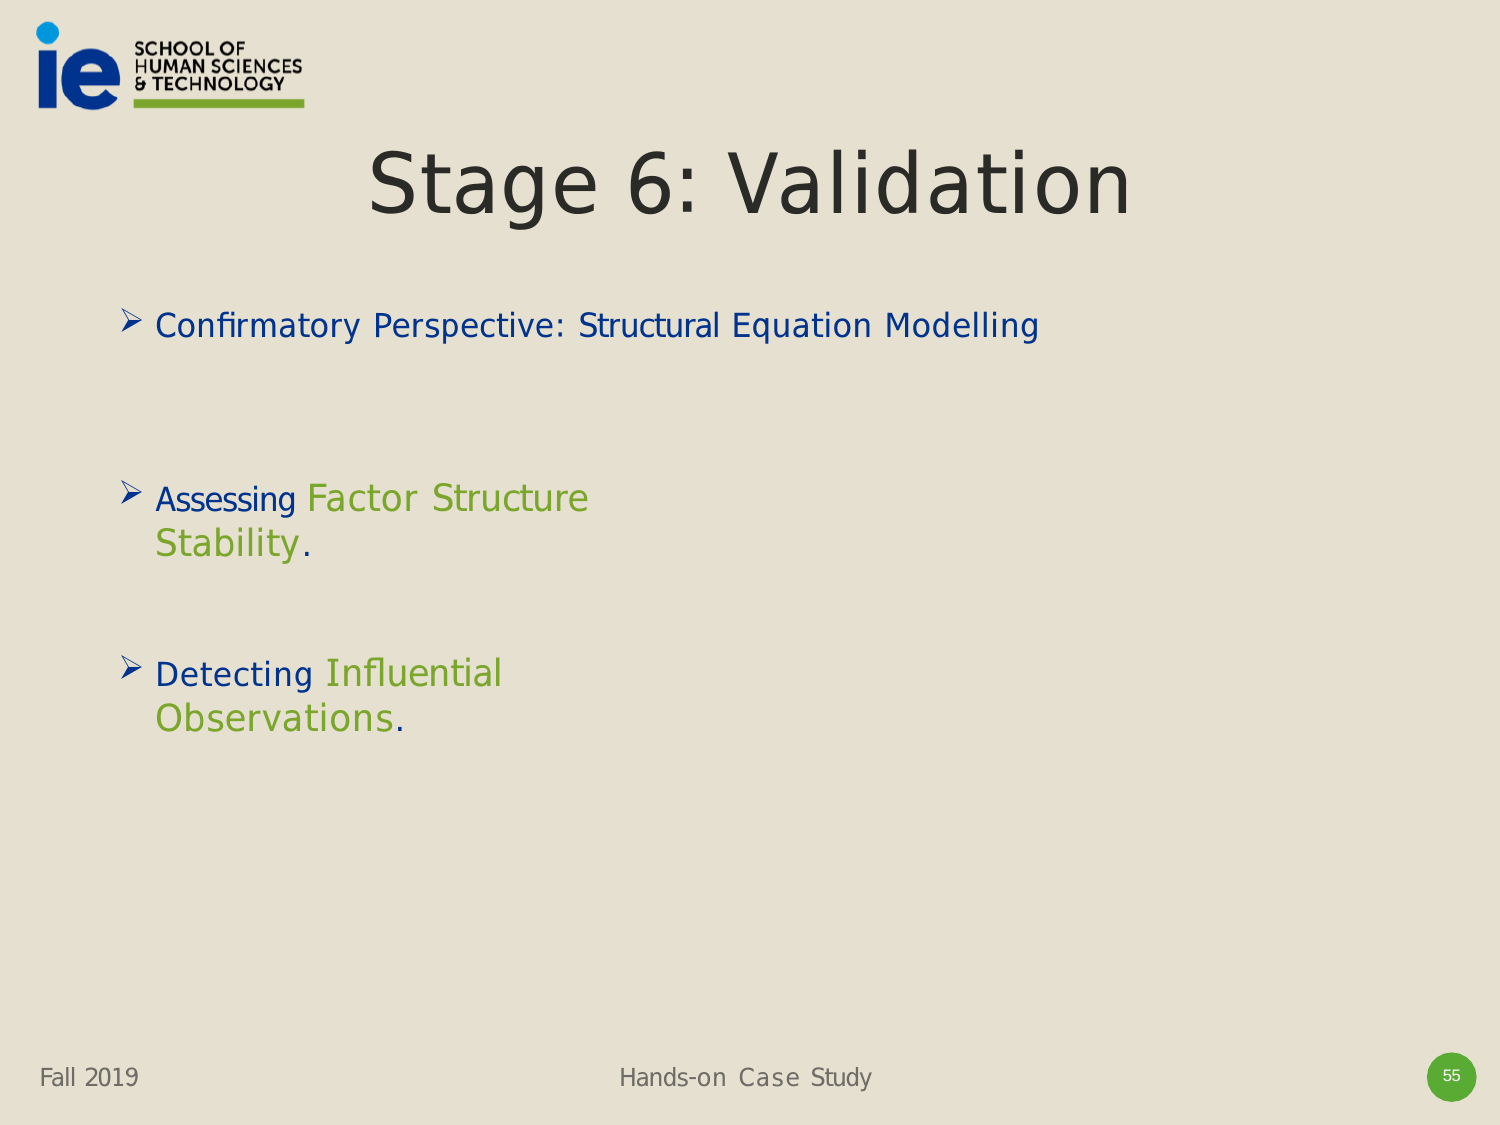

# Stage 6: Validation
Confirmatory Perspective: Structural Equation Modelling
Assessing Factor Structure Stability.
Detecting Influential Observations.
Fall 2019
Hands-on Case Study
55